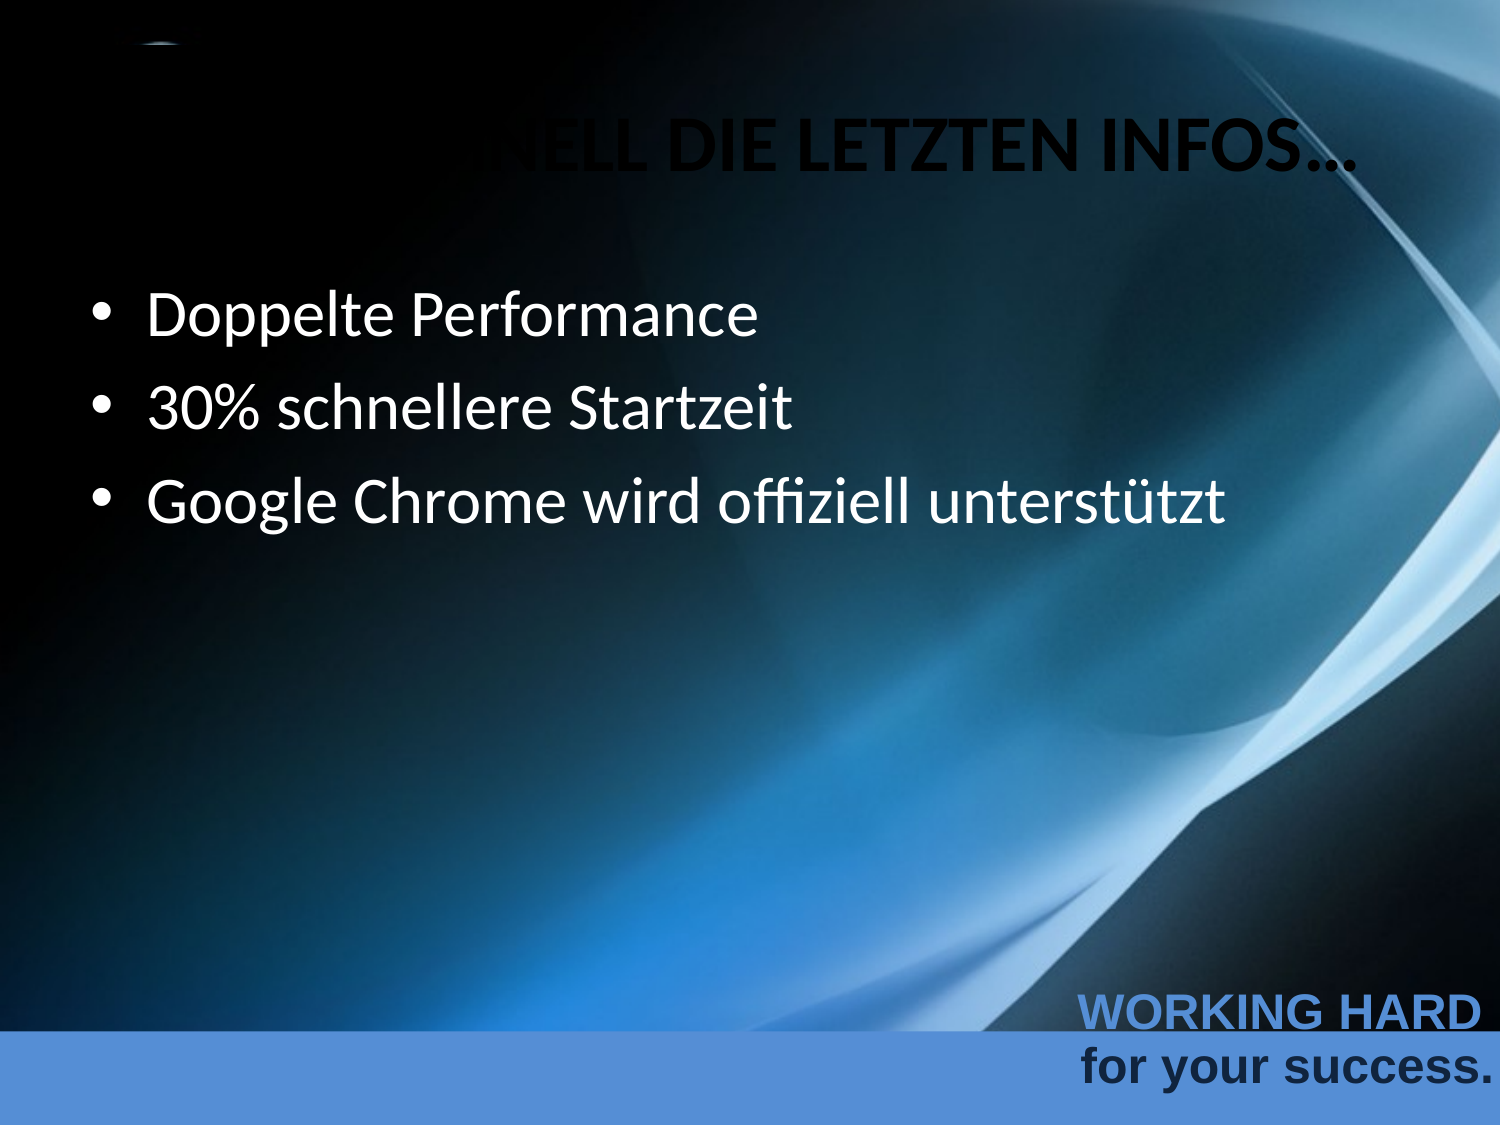

# Noch schnell Die letzten infos…
Doppelte Performance
30% schnellere Startzeit
Google Chrome wird offiziell unterstützt